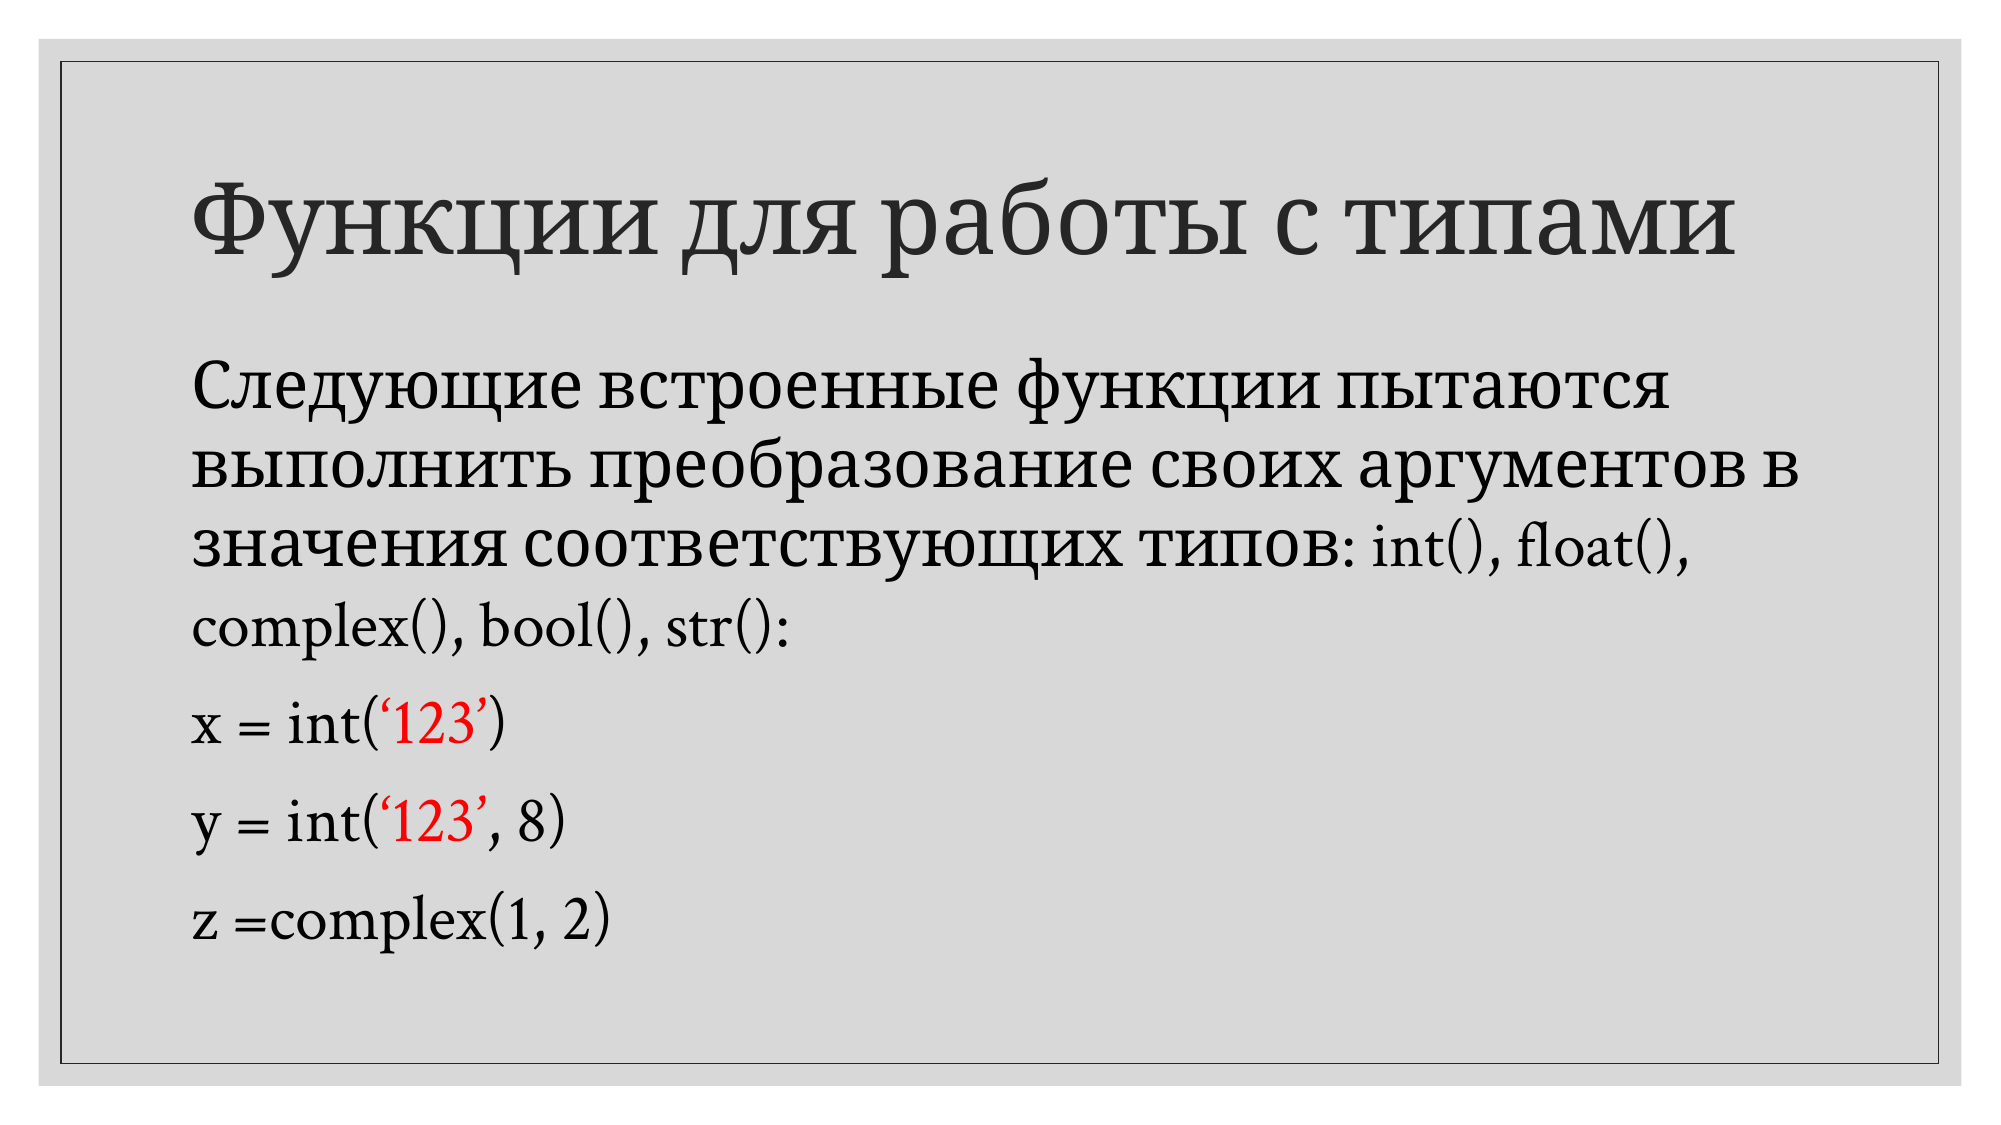

Функции для работы с типами
Следующие встроенные функции пытаются выполнить преобразование своих аргументов в значения соответствующих типов: int(), float(), complex(), bool(), str():
x = int(‘123’)
y = int(‘123’, 8)
z =complex(1, 2)